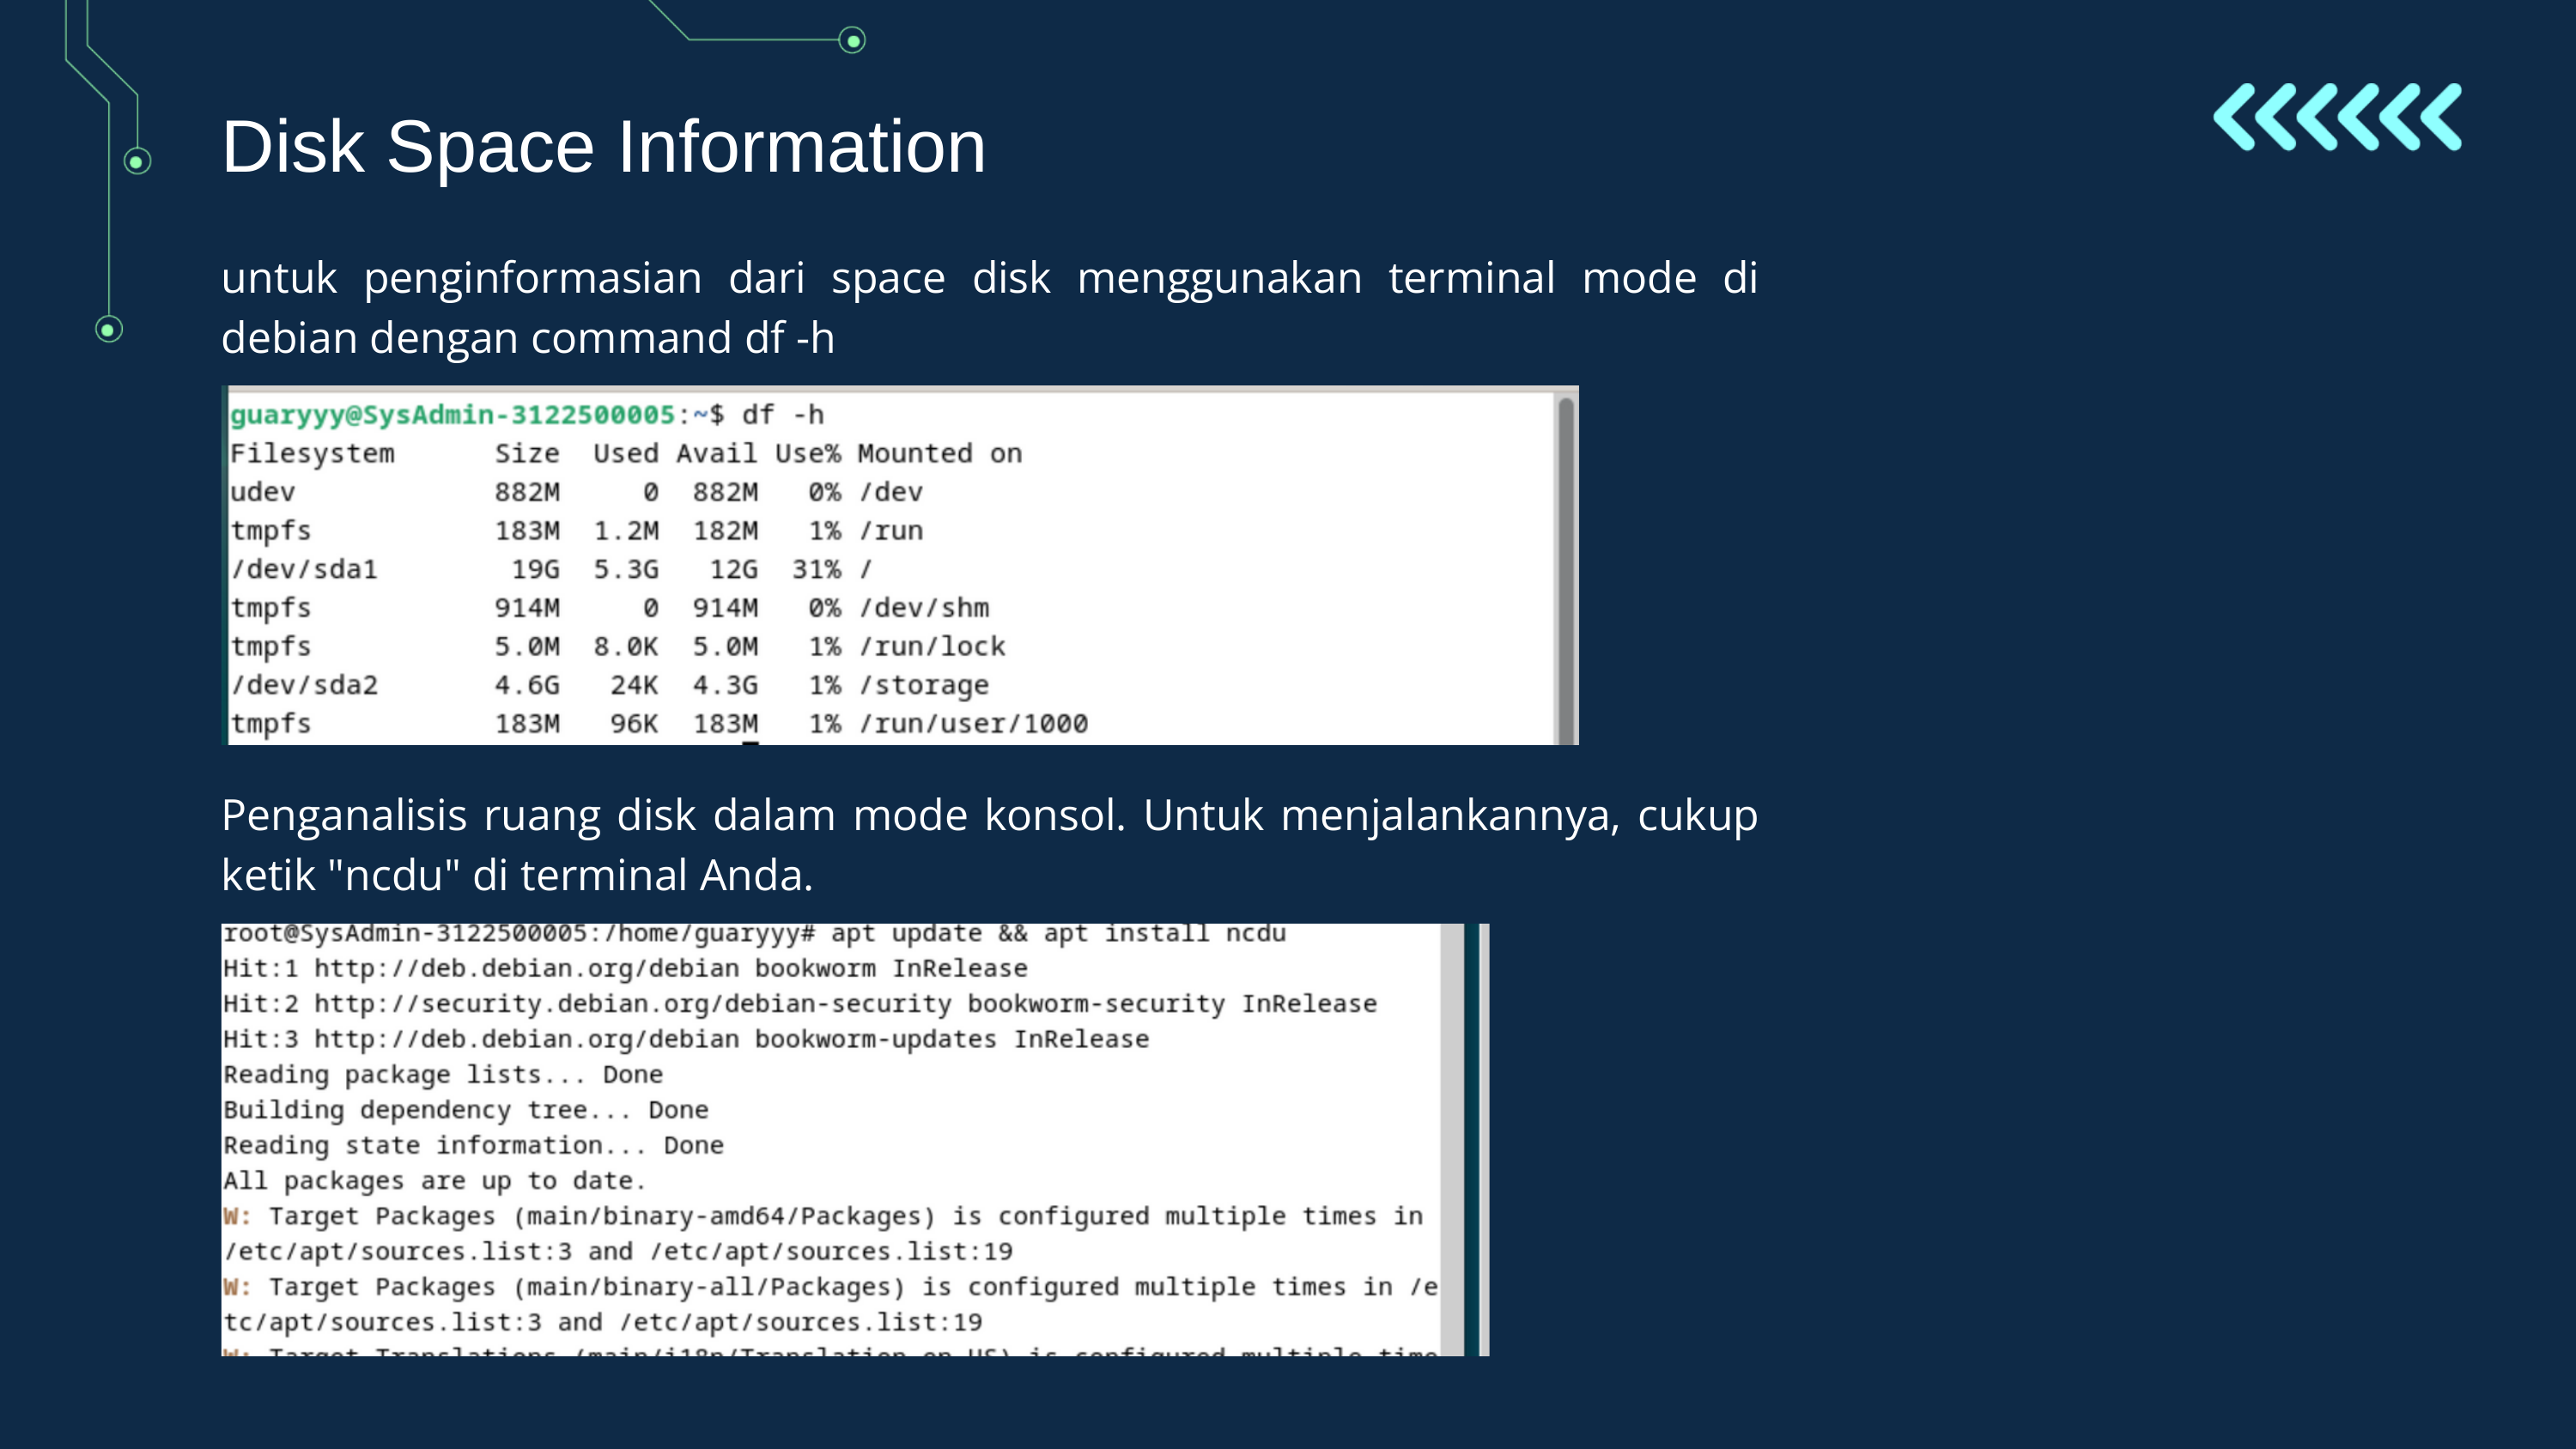

Disk Space Information
untuk penginformasian dari space disk menggunakan terminal mode di debian dengan command df -h

Penganalisis ruang disk dalam mode konsol. Untuk menjalankannya, cukup ketik "ncdu" di terminal Anda.